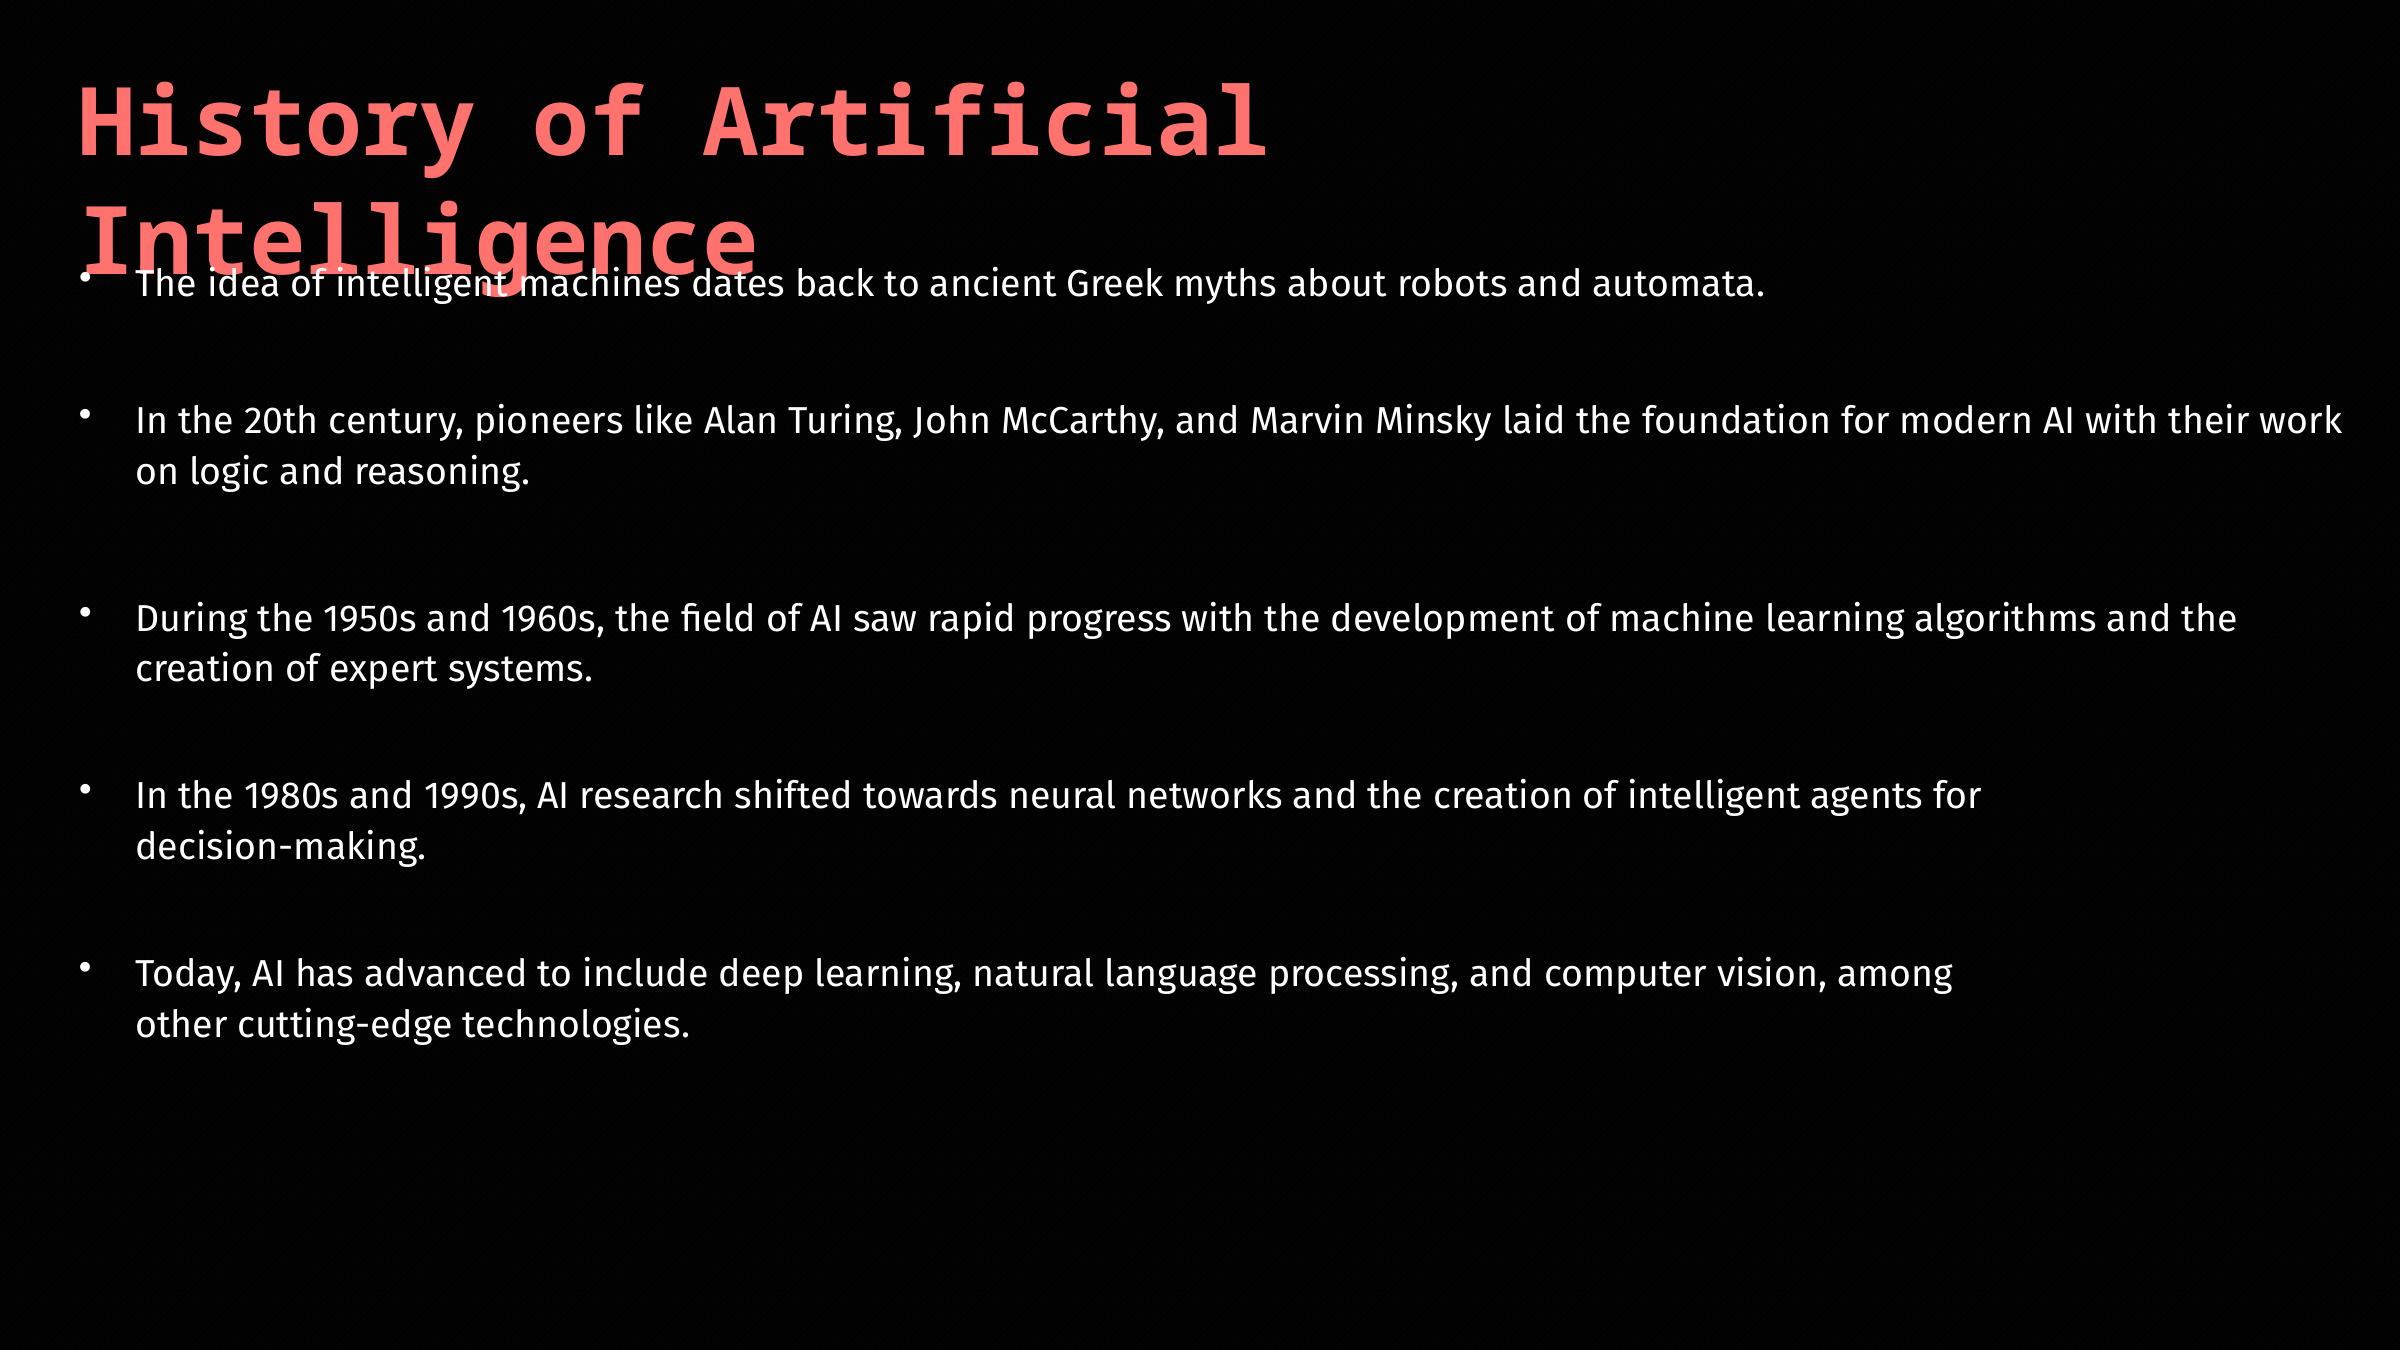

History of Artificial Intelligence
The idea of intelligent machines dates back to ancient Greek myths about robots and automata.
In the 20th century, pioneers like Alan Turing, John McCarthy, and Marvin Minsky laid the foundation for modern AI with their work on logic and reasoning.
During the 1950s and 1960s, the field of AI saw rapid progress with the development of machine learning algorithms and the creation of expert systems.
In the 1980s and 1990s, AI research shifted towards neural networks and the creation of intelligent agents for decision-making.
Today, AI has advanced to include deep learning, natural language processing, and computer vision, among other cutting-edge technologies.